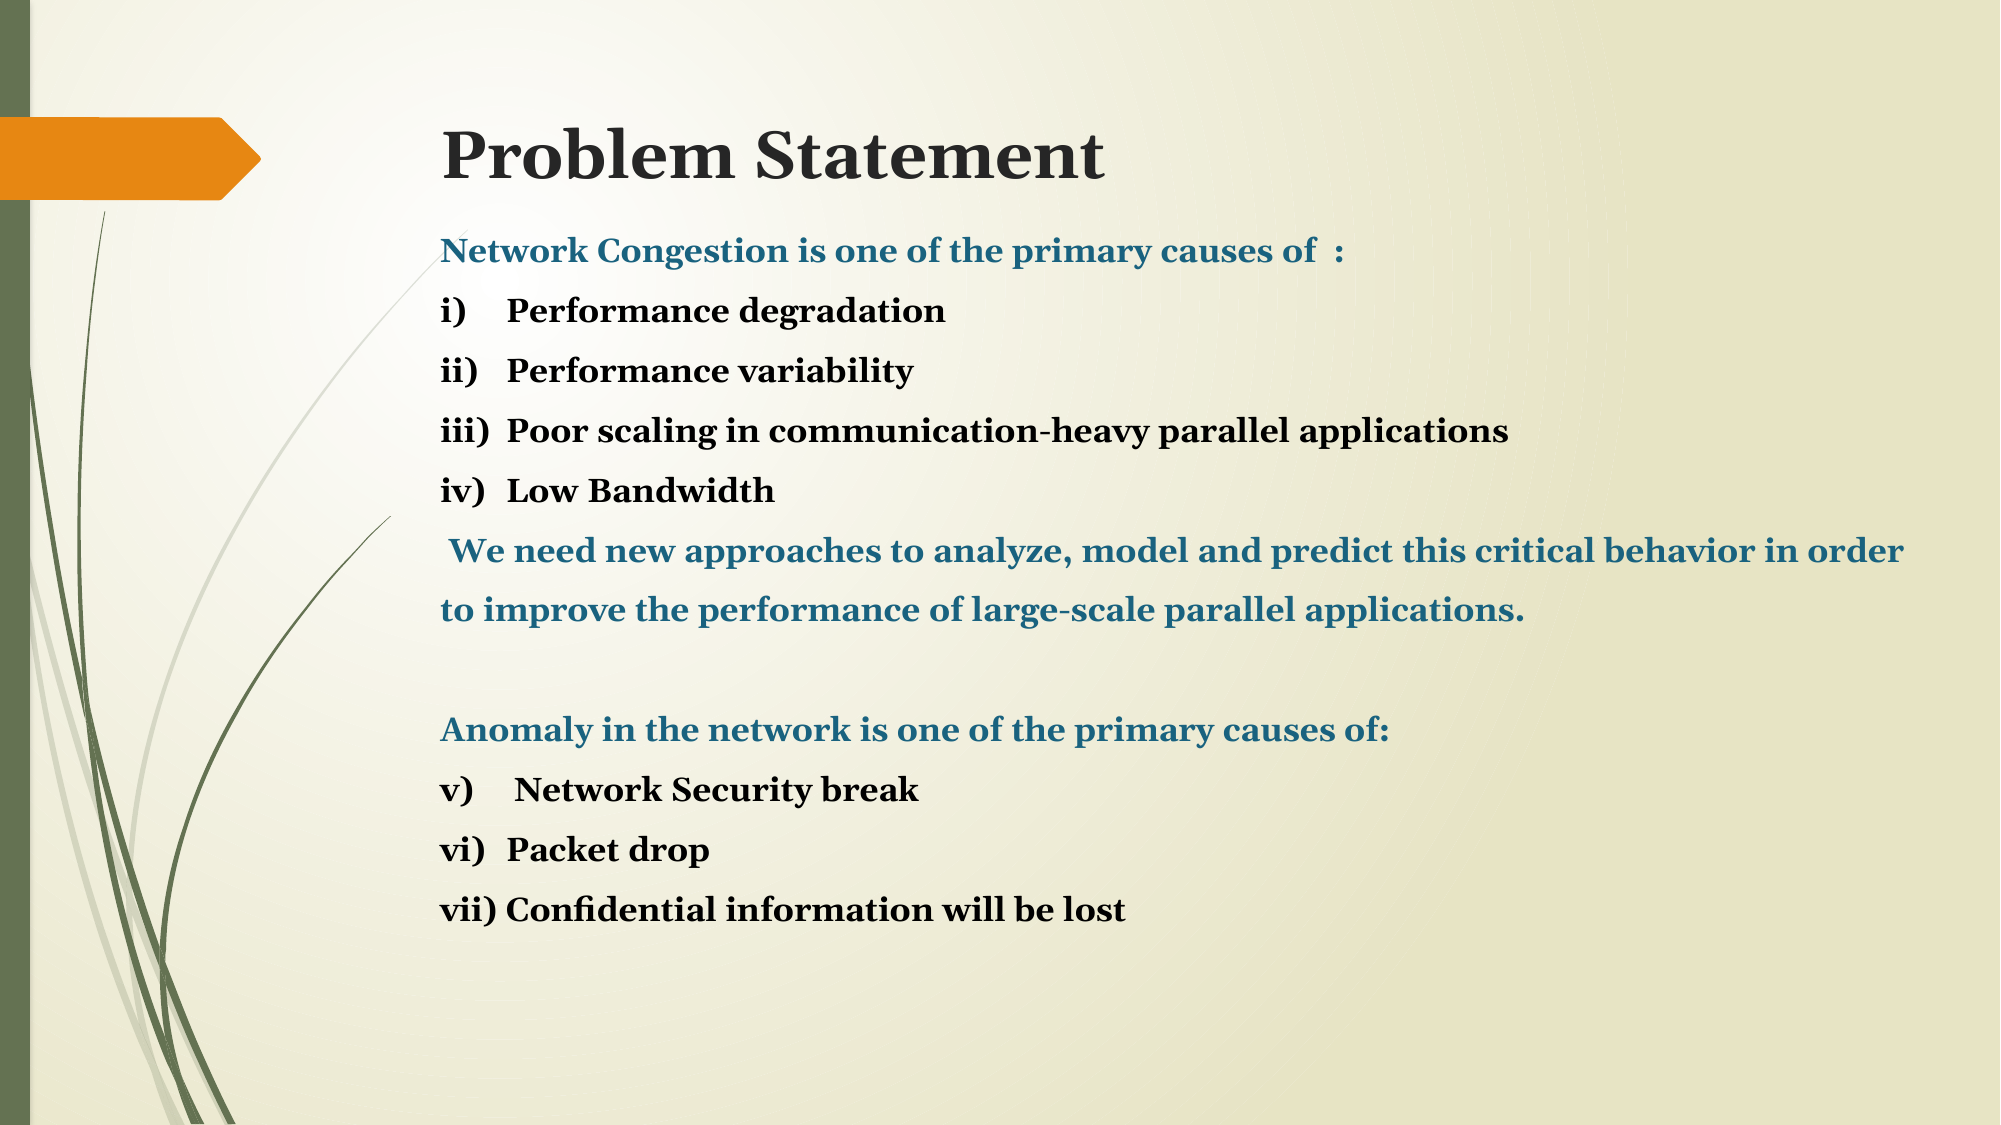

# Problem Statement
Network Congestion is one of the primary causes of  :
Performance degradation
Performance variability
Poor scaling in communication-heavy parallel applications
Low Bandwidth
 We need new approaches to analyze, model and predict this critical behavior in order to improve the performance of large-scale parallel applications.

Anomaly in the network is one of the primary causes of:
 Network Security break
Packet drop
Confidential information will be lost